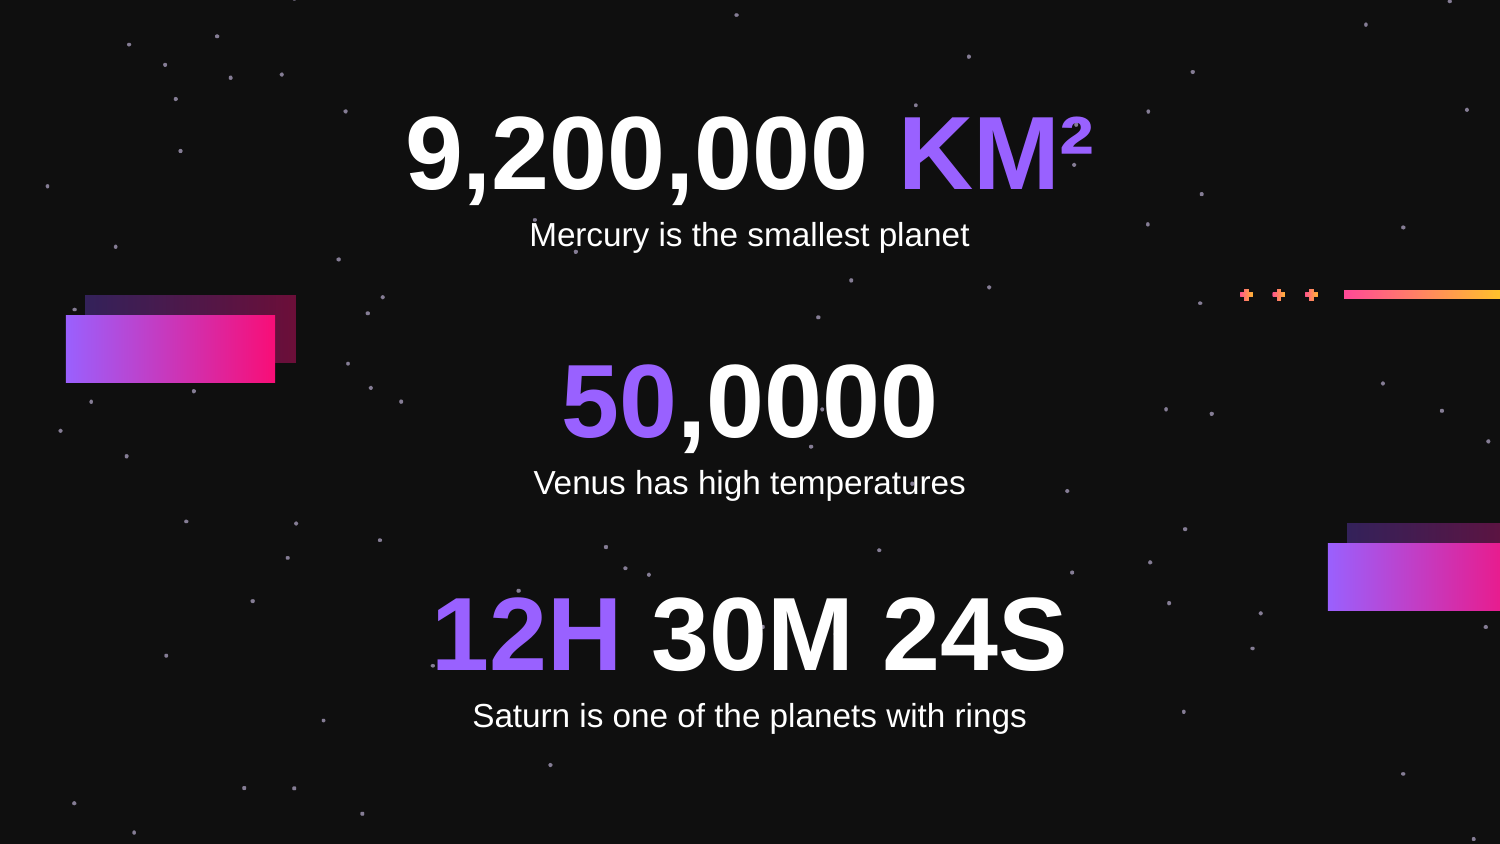

# 9,200,000 KM²
Mercury is the smallest planet

50,0000
Venus has high temperatures

12H 30M 24S
Saturn is one of the planets with rings